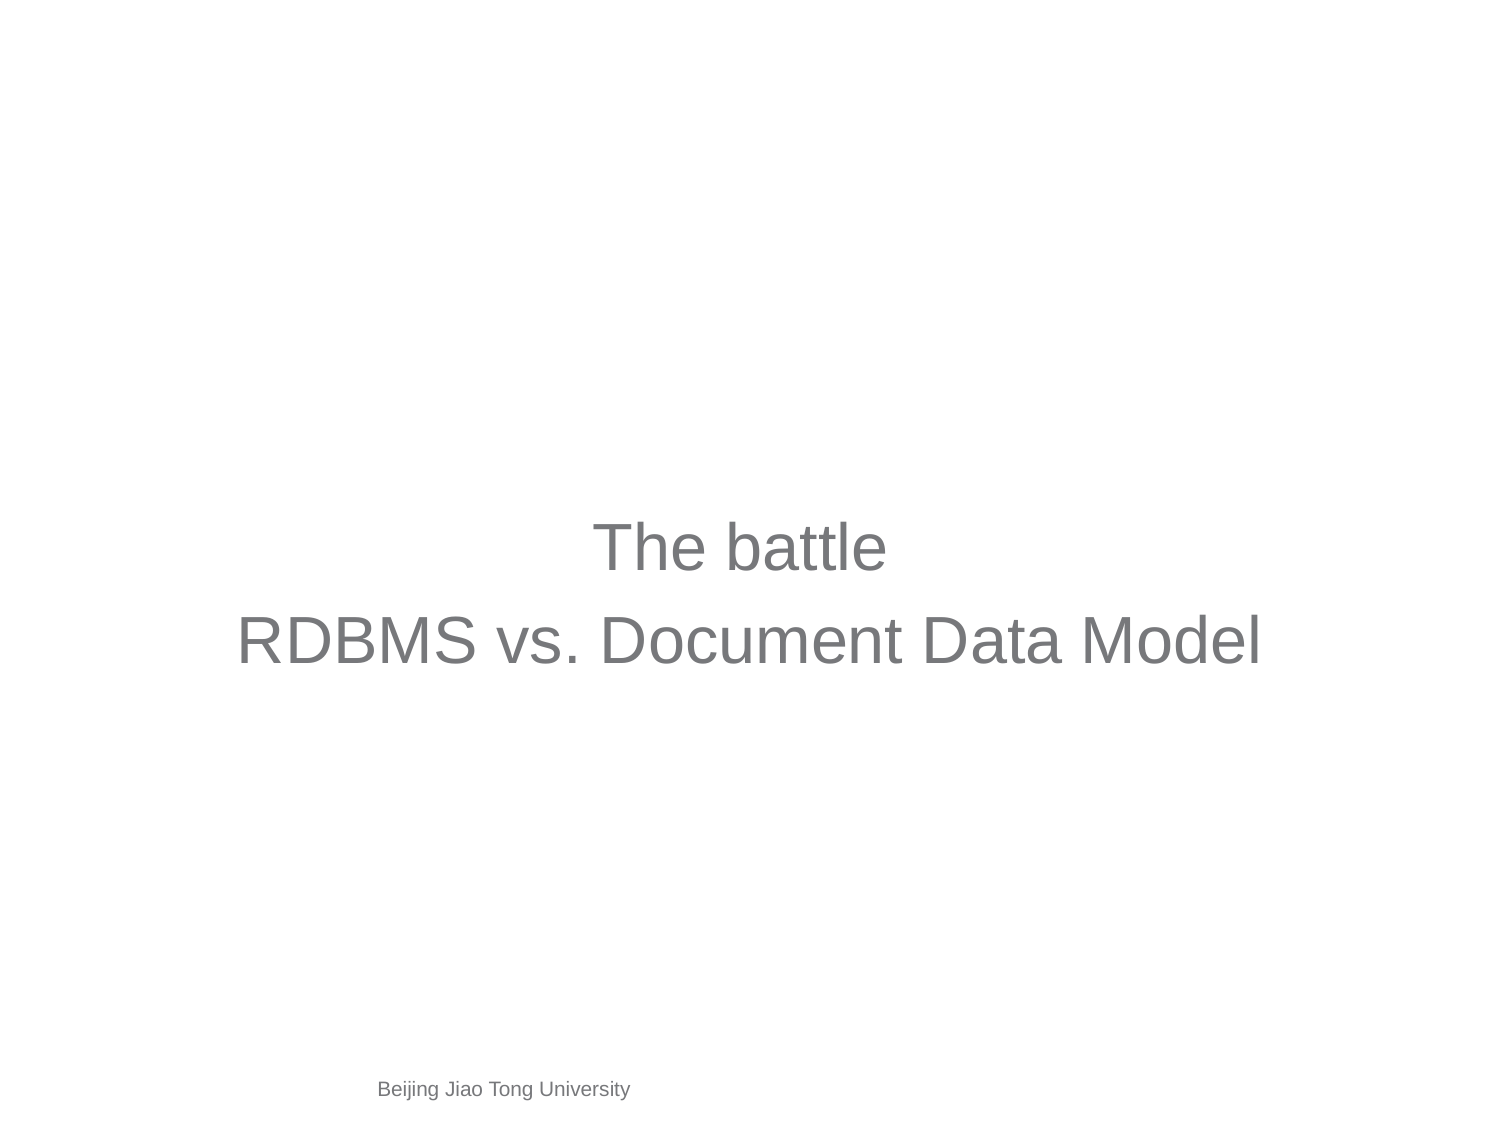

#

The battle
RDBMS vs. Document Data Model
Beijing Jiao Tong University